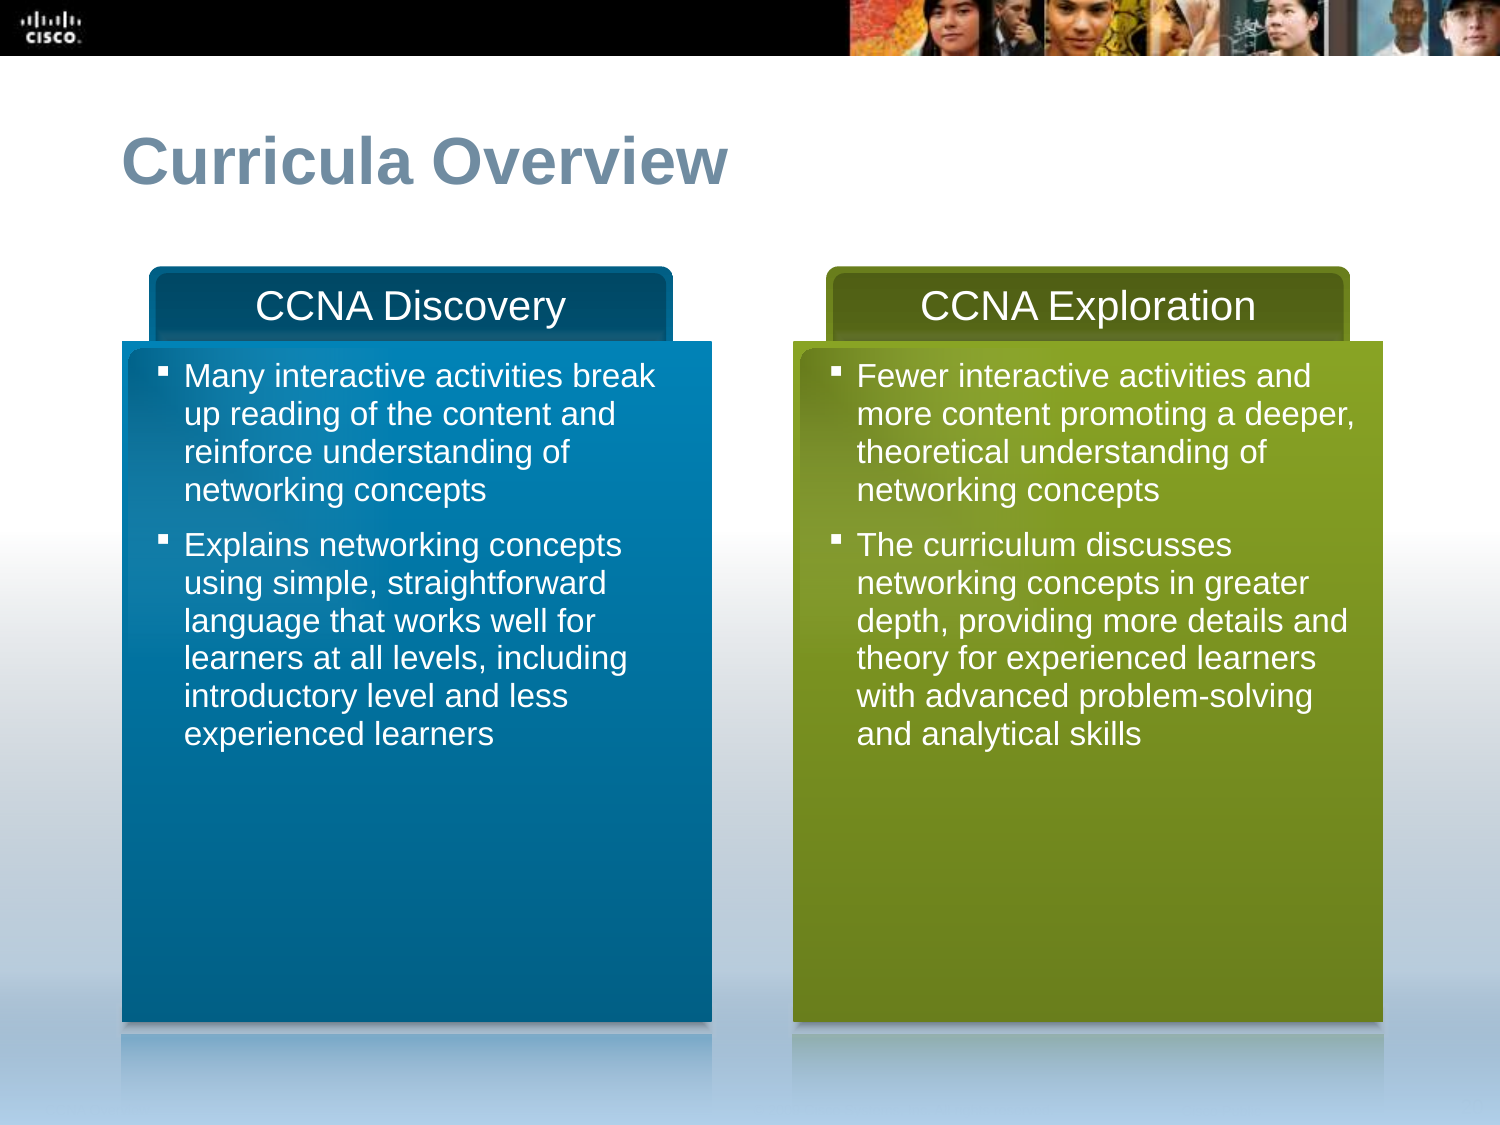

Curricula Overview

CCNA Discovery
CCNA Exploration

Many interactive activities break up reading of the content and reinforce understanding of networking concepts
Explains networking concepts using simple, straightforward language that works well for learners at all levels, including introductory level and less experienced learners
Fewer interactive activities and more content promoting a deeper, theoretical understanding of networking concepts
The curriculum discusses networking concepts in greater depth, providing more details and theory for experienced learners with advanced problem-solving and analytical skills